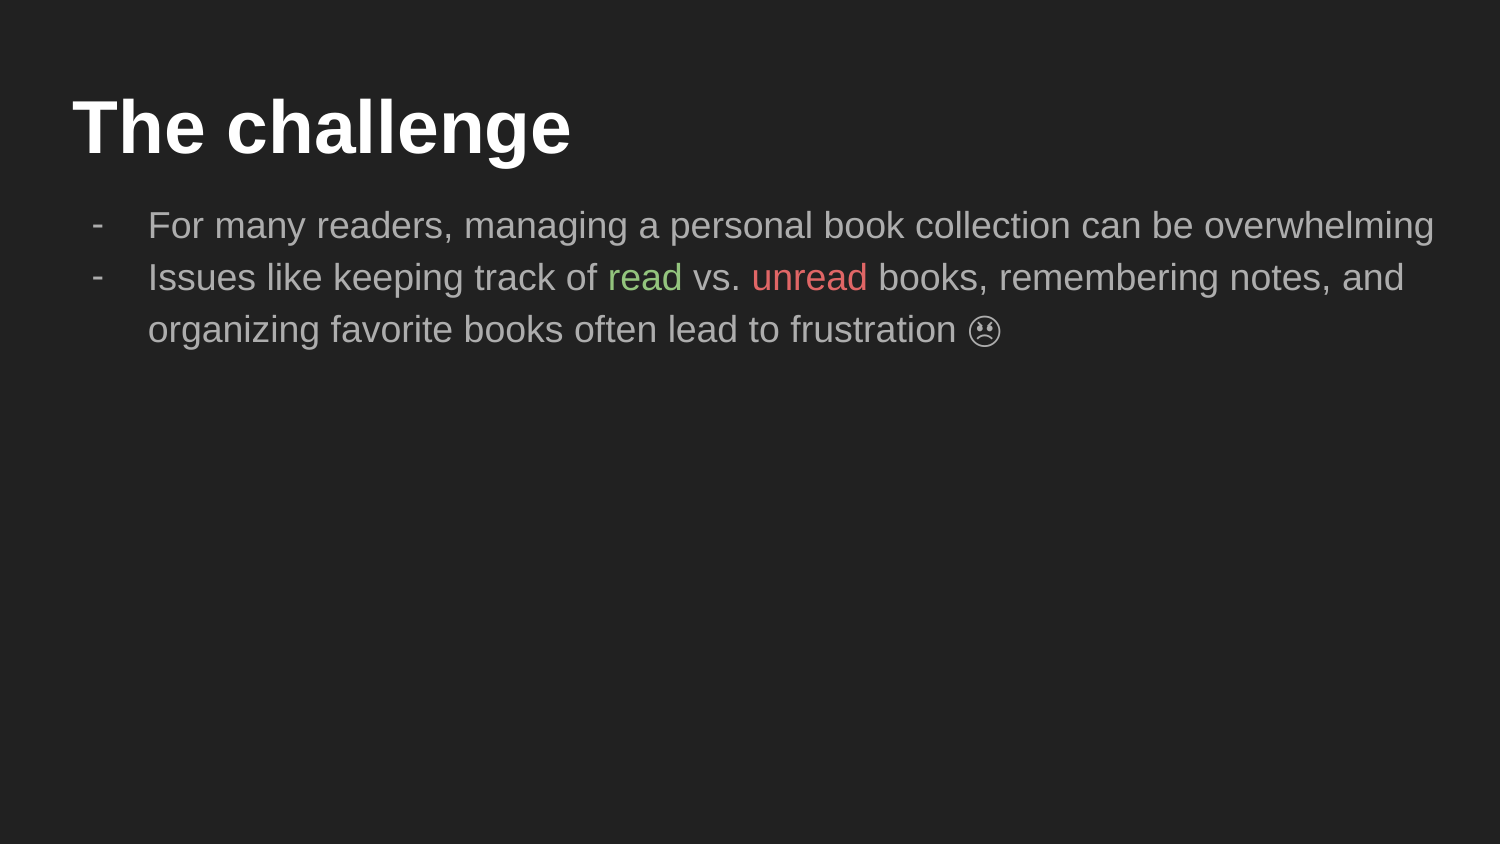

# The challenge
For many readers, managing a personal book collection can be overwhelming
Issues like keeping track of read vs. unread books, remembering notes, and organizing favorite books often lead to frustration 😠